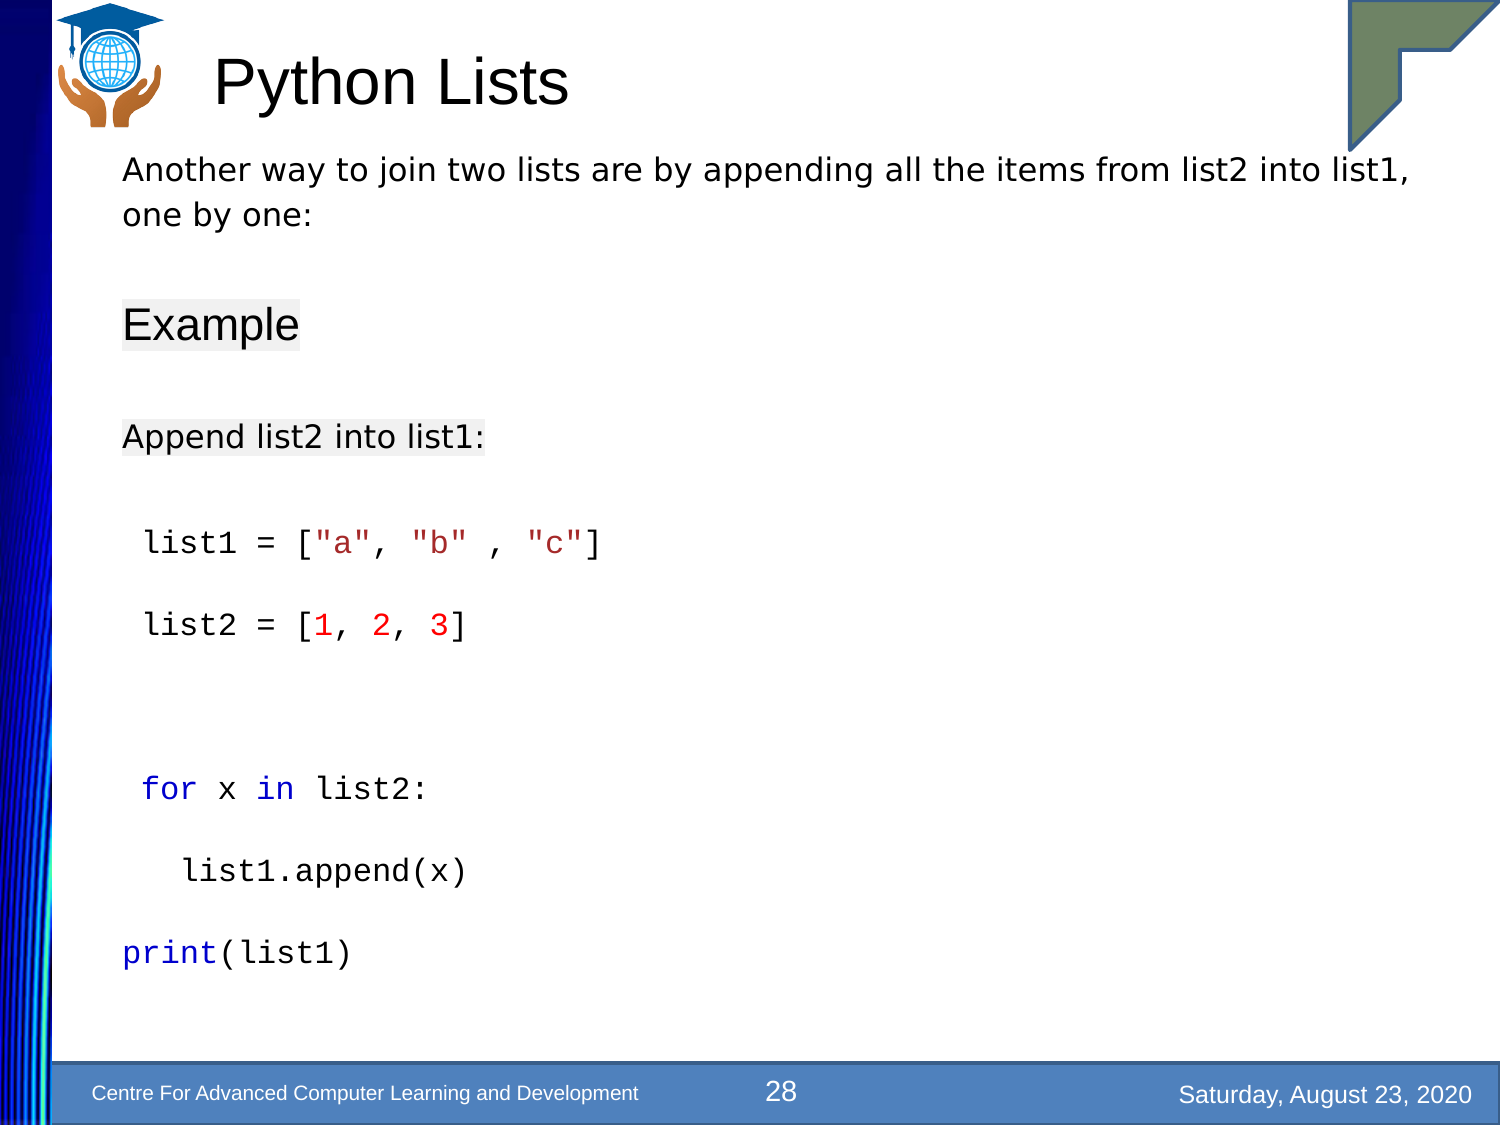

# Python Lists
Another way to join two lists are by appending all the items from list2 into list1, one by one:
Example
Append list2 into list1:
list1 = ["a", "b" , "c"]
list2 = [1, 2, 3]

for x in list2:
  list1.append(x)
print(list1)

28
Saturday, August 23, 2020